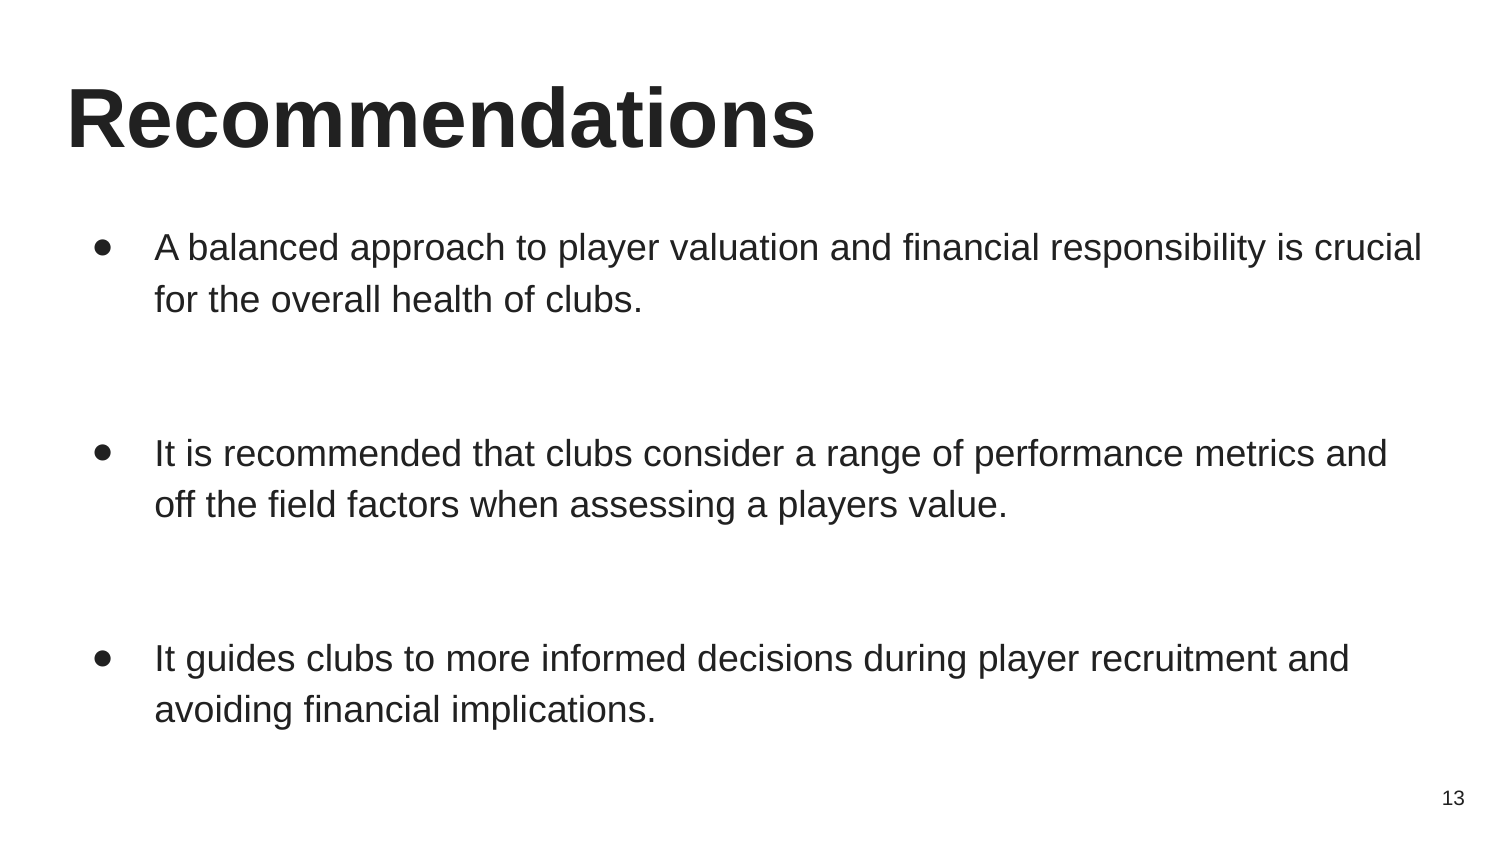

# Recommendations
A balanced approach to player valuation and financial responsibility is crucial for the overall health of clubs.

It is recommended that clubs consider a range of performance metrics and off the field factors when assessing a players value.

It guides clubs to more informed decisions during player recruitment and avoiding financial implications.

13